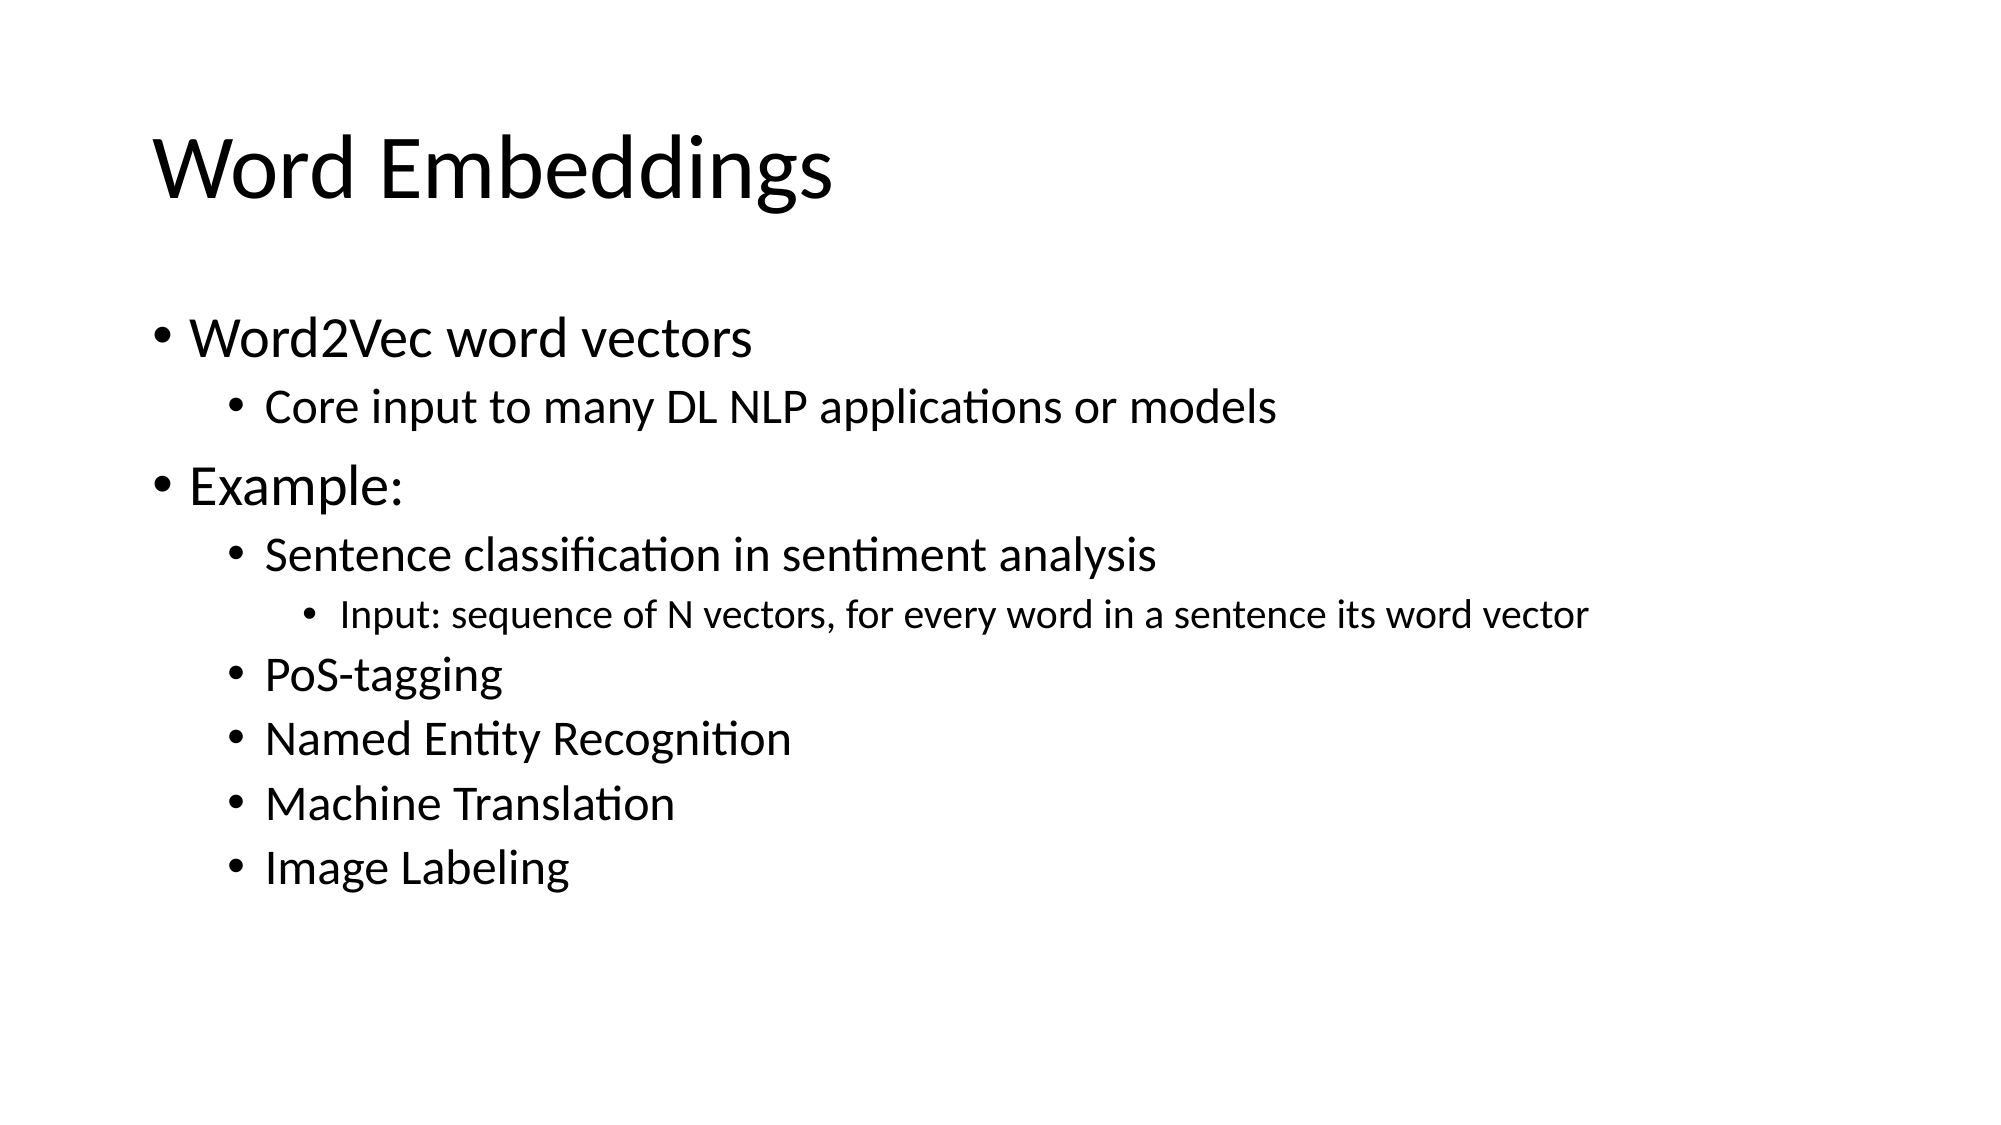

# Word Embeddings
Word2Vec word vectors
Core input to many DL NLP applications or models
Example:
Sentence classification in sentiment analysis
Input: sequence of N vectors, for every word in a sentence its word vector
PoS-tagging
Named Entity Recognition
Machine Translation
Image Labeling